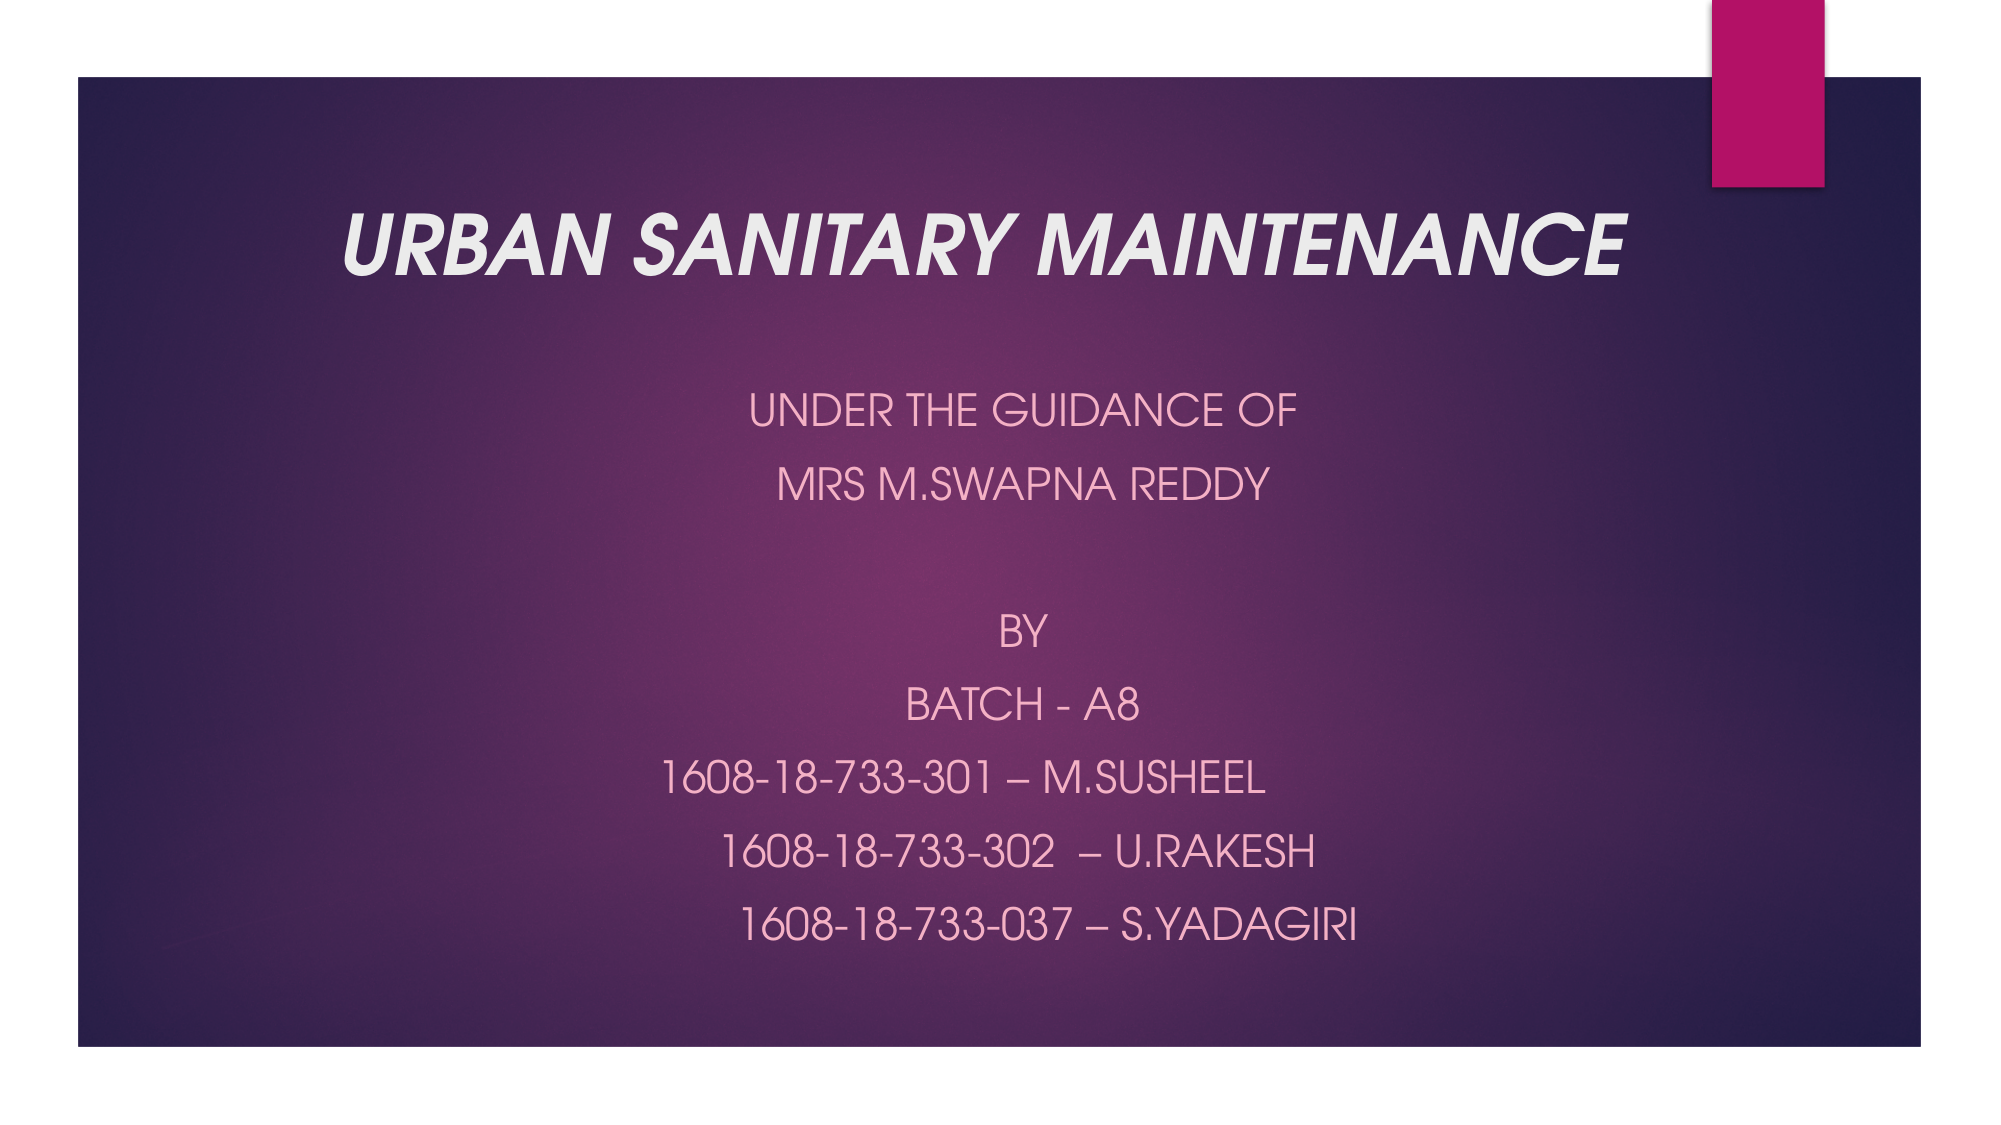

# URBAN SANITARY MAINTENANCE
UNDER THE GUIDANCE OF
MRS M.SWAPNA REDDY

BY
BATCH - A8
 1608-18-733-301 – M.SUSHEEL
1608-18-733-302  – U.RAKESH
    1608-18-733-037 – S.YADAGIRI